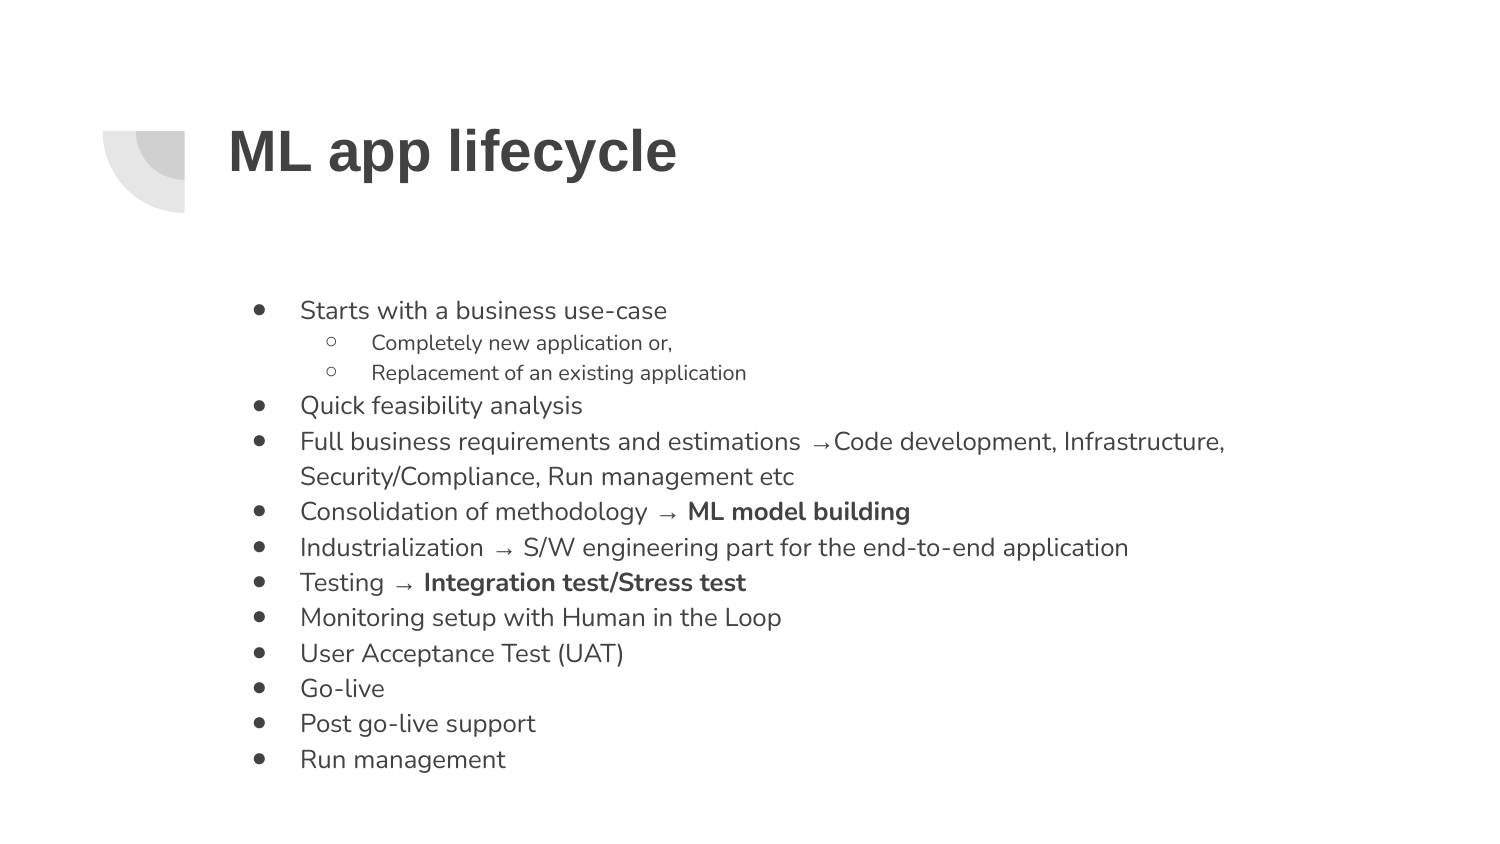

# ML app lifecycle
Starts with a business use-case
Completely new application or,
Replacement of an existing application
Quick feasibility analysis
Full business requirements and estimations →Code development, Infrastructure, Security/Compliance, Run management etc
Consolidation of methodology → ML model building
Industrialization → S/W engineering part for the end-to-end application
Testing → Integration test/Stress test
Monitoring setup with Human in the Loop
User Acceptance Test (UAT)
Go-live
Post go-live support
Run management